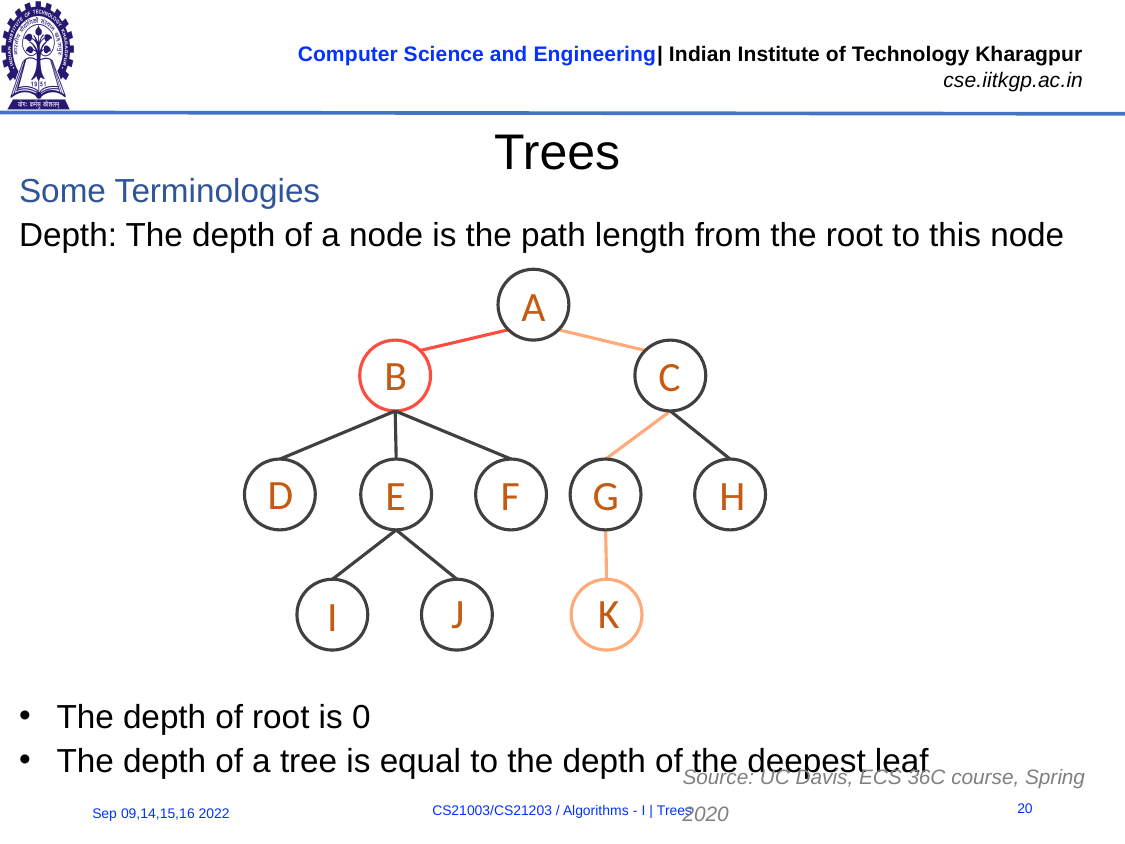

# Trees
Some Terminologies
Depth: The depth of a node is the path length from the root to this node

The depth of root is 0
The depth of a tree is equal to the depth of the deepest leaf

A

B
C

D
E
F
G
H
K

J
I
Source: UC Davis, ECS 36C course, Spring 2020
20
CS21003/CS21203 / Algorithms - I | Trees
Sep 09,14,15,16 2022